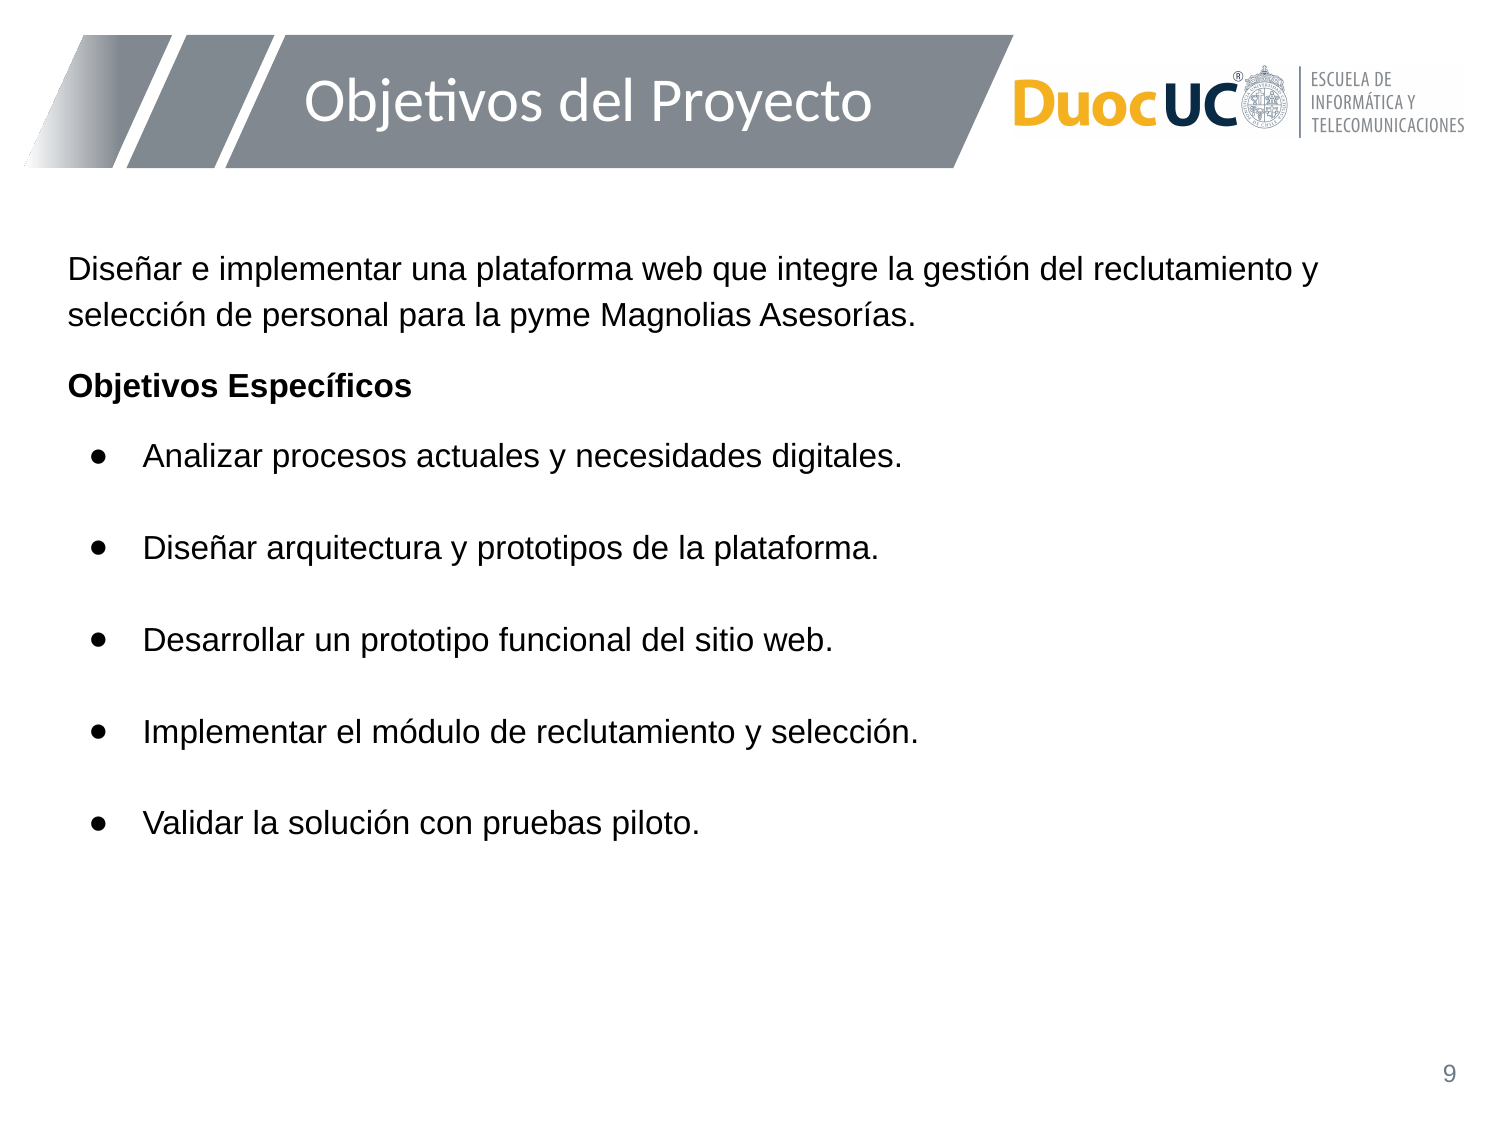

# Objetivos del Proyecto
Diseñar e implementar una plataforma web que integre la gestión del reclutamiento y selección de personal para la pyme Magnolias Asesorías.
Objetivos Específicos
Analizar procesos actuales y necesidades digitales.
Diseñar arquitectura y prototipos de la plataforma.
Desarrollar un prototipo funcional del sitio web.
Implementar el módulo de reclutamiento y selección.
Validar la solución con pruebas piloto.